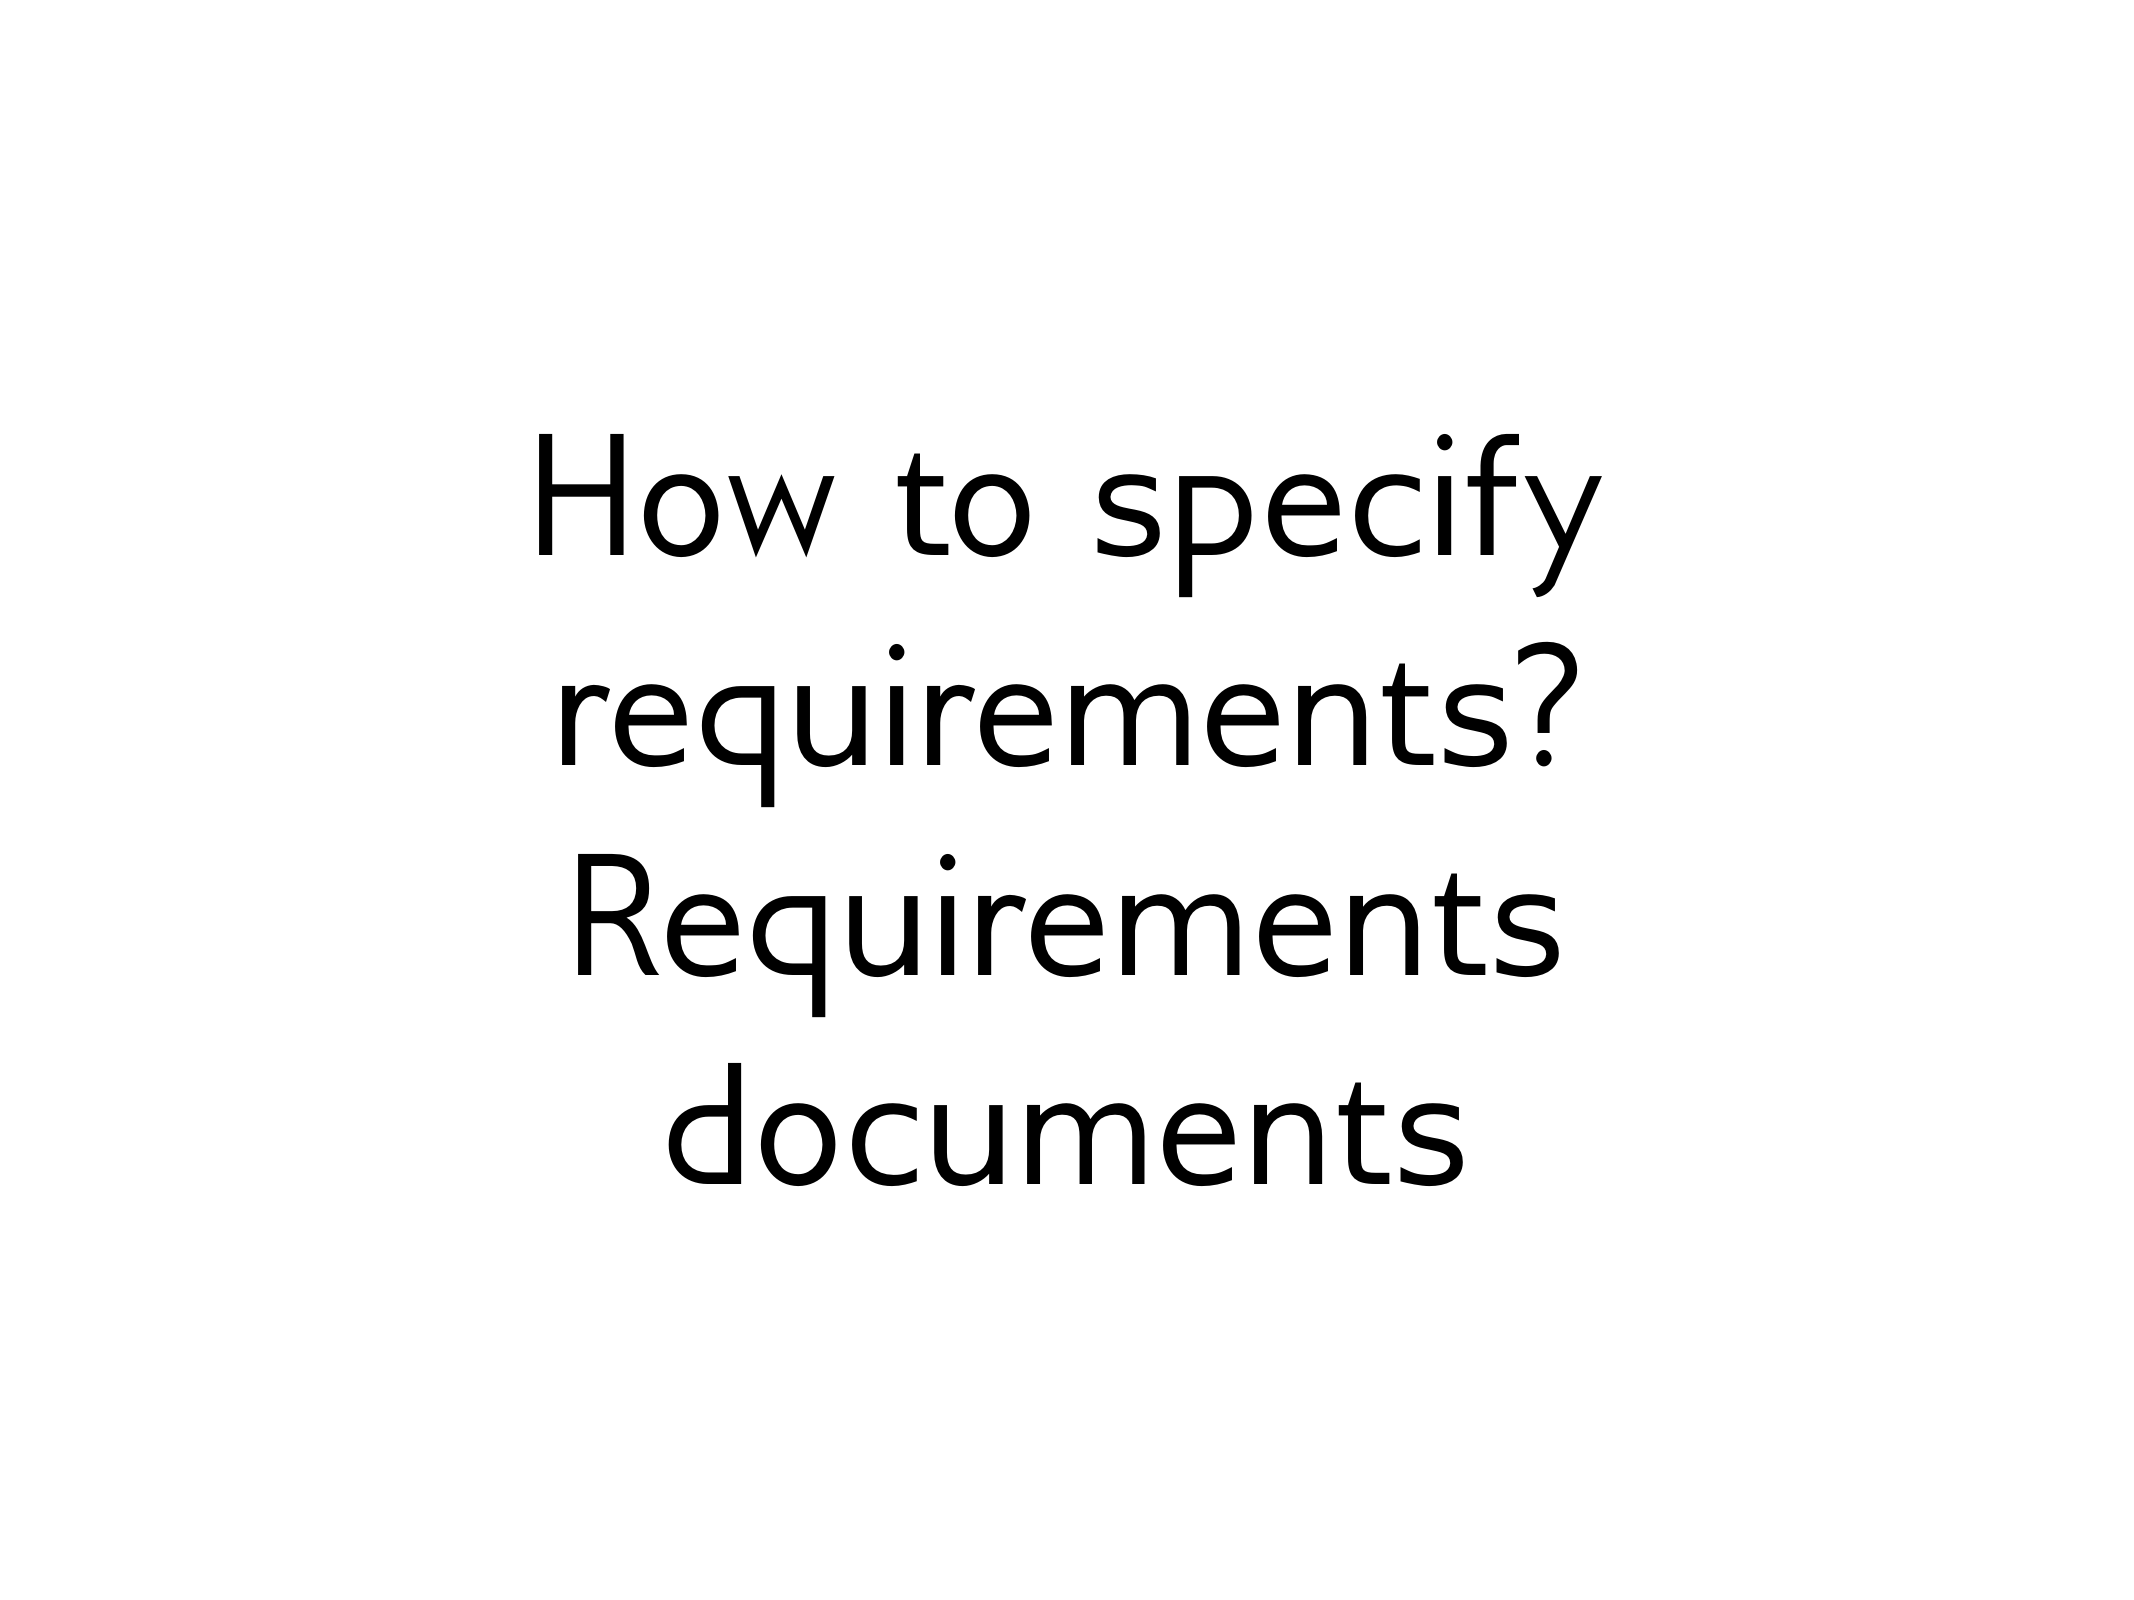

# How to specify requirements? Requirements documents